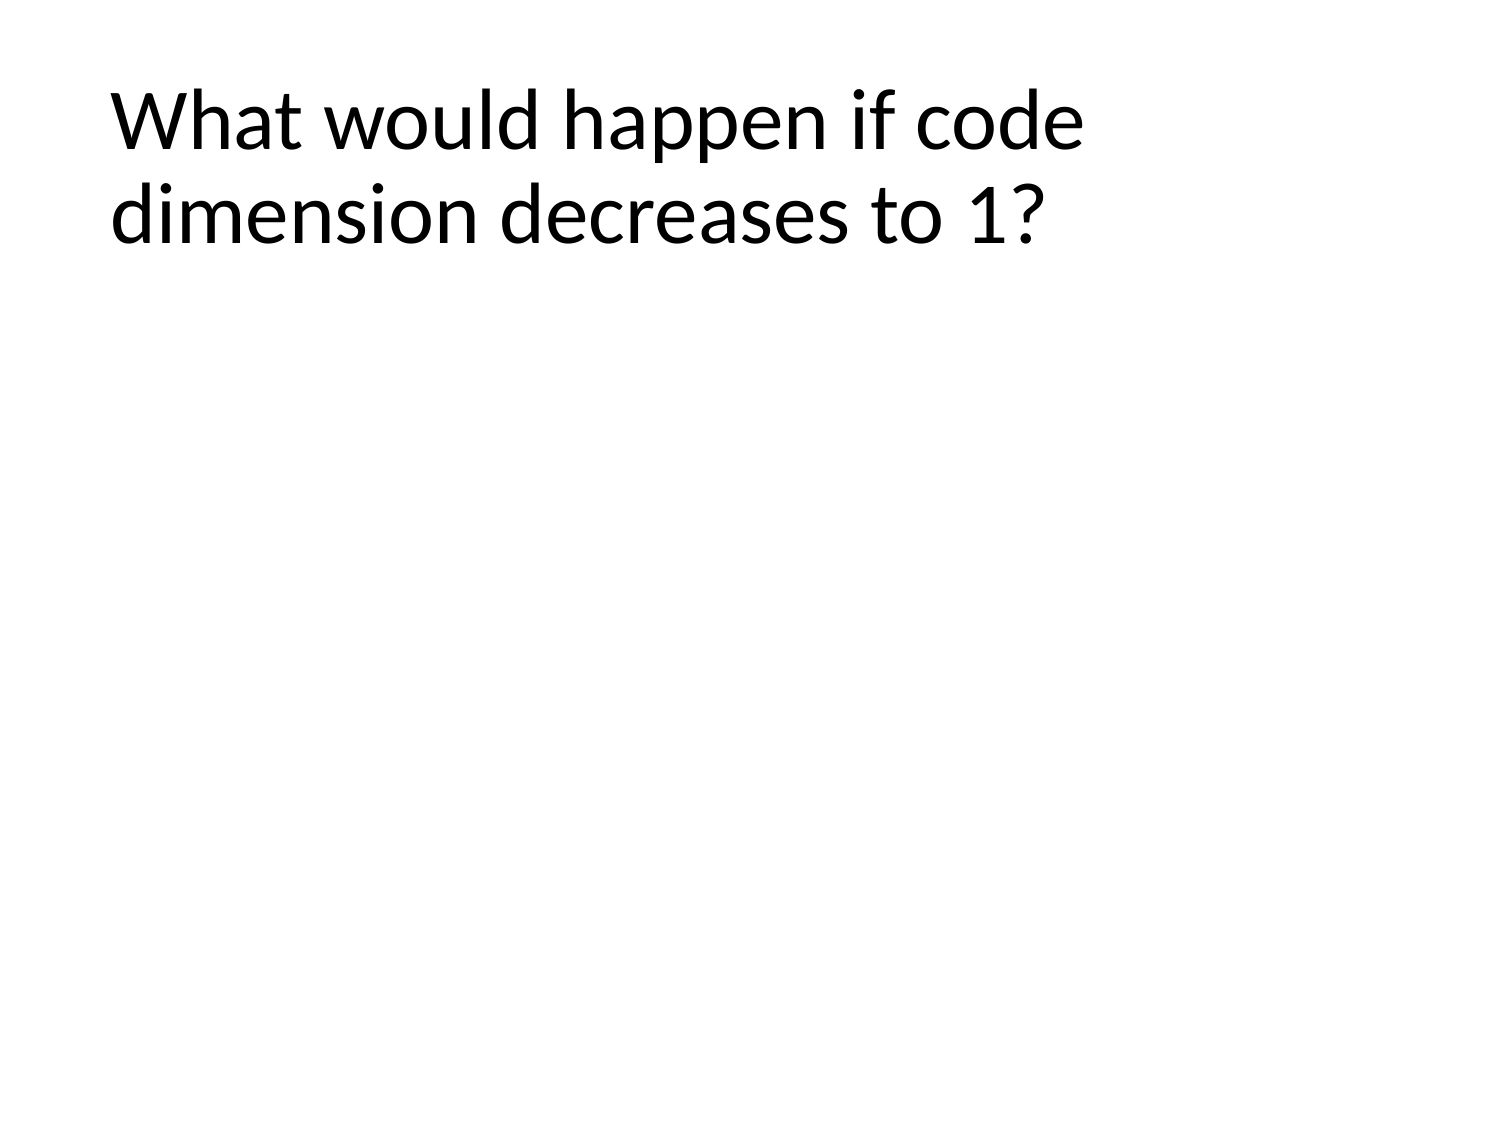

# What would happen if code dimension decreases to 1?